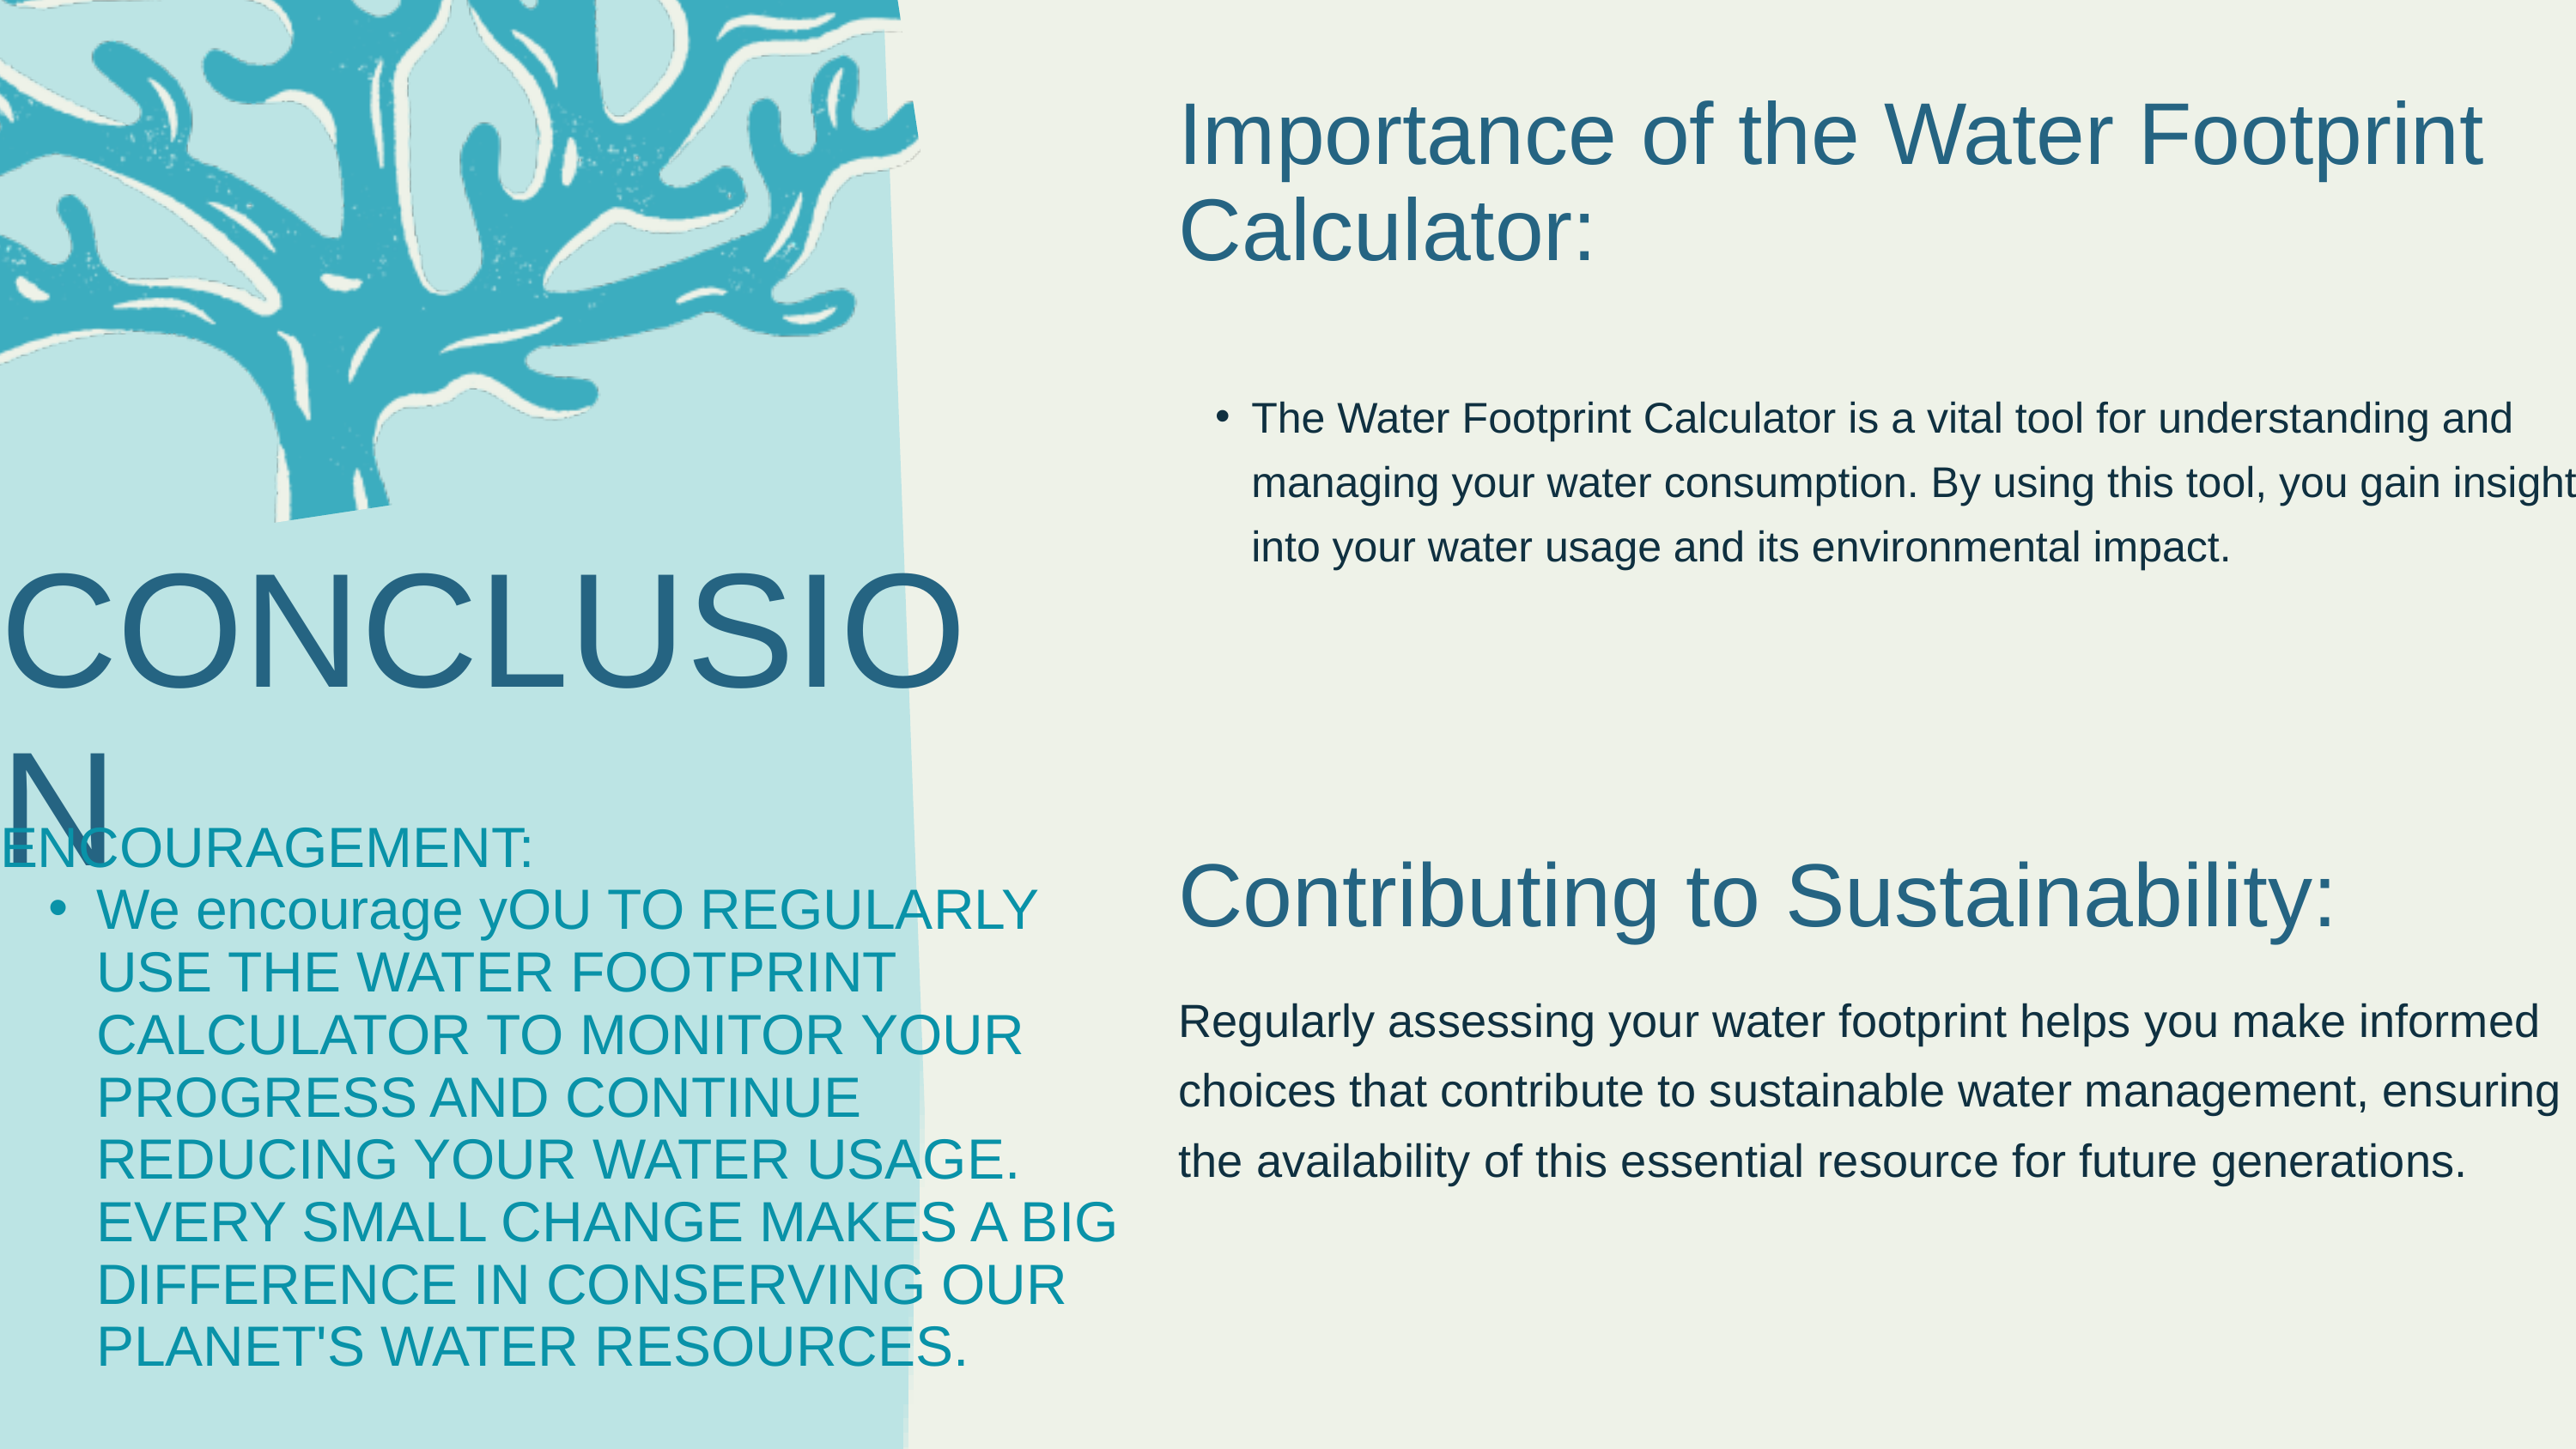

Importance of the Water Footprint Calculator:

The Water Footprint Calculator is a vital tool for understanding and managing your water consumption. By using this tool, you gain insights into your water usage and its environmental impact.

Contributing to Sustainability:
Regularly assessing your water footprint helps you make informed choices that contribute to sustainable water management, ensuring the availability of this essential resource for future generations.

CONCLUSION
ENCOURAGEMENT:
We encourage yOU TO REGULARLY USE THE WATER FOOTPRINT CALCULATOR TO MONITOR YOUR PROGRESS AND CONTINUE REDUCING YOUR WATER USAGE. EVERY SMALL CHANGE MAKES A BIG DIFFERENCE IN CONSERVING OUR PLANET'S WATER RESOURCES.